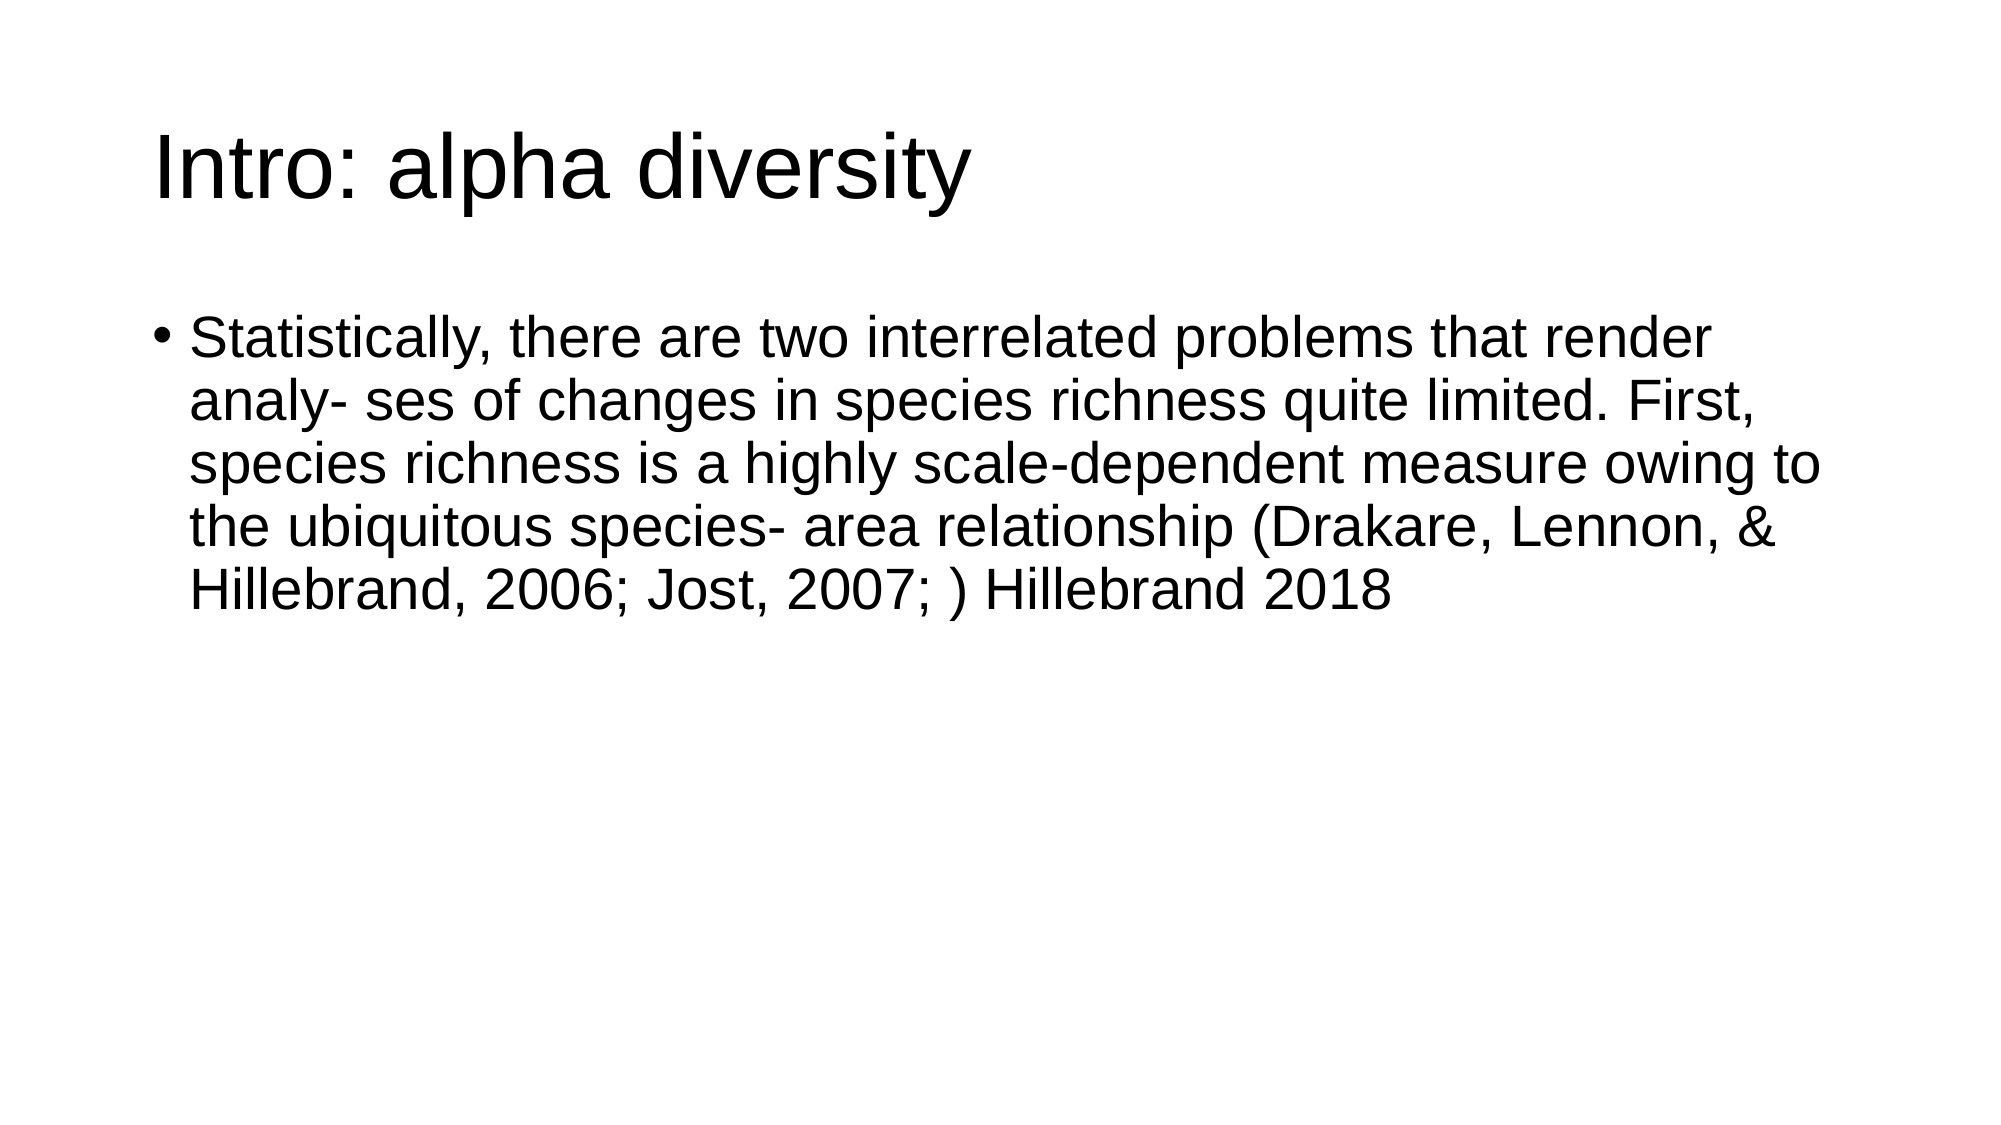

# Intro: alpha diversity
Statistically, there are two interrelated problems that render analy- ses of changes in species richness quite limited. First, species richness is a highly scale-dependent measure owing to the ubiquitous species- area relationship (Drakare, Lennon, & Hillebrand, 2006; Jost, 2007; ) Hillebrand 2018